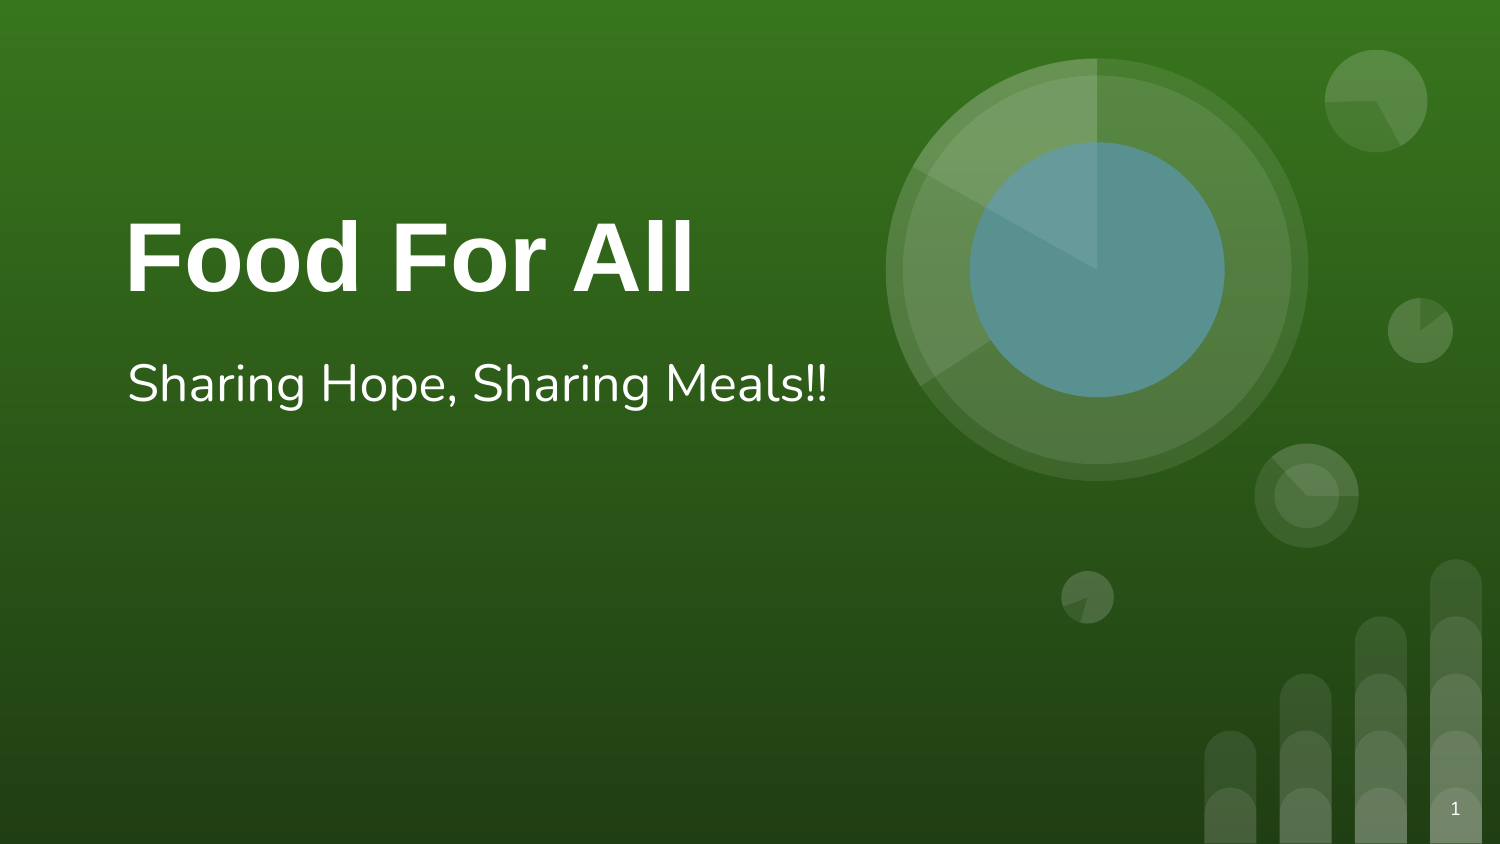

# Food For All
Sharing Hope, Sharing Meals!!
1